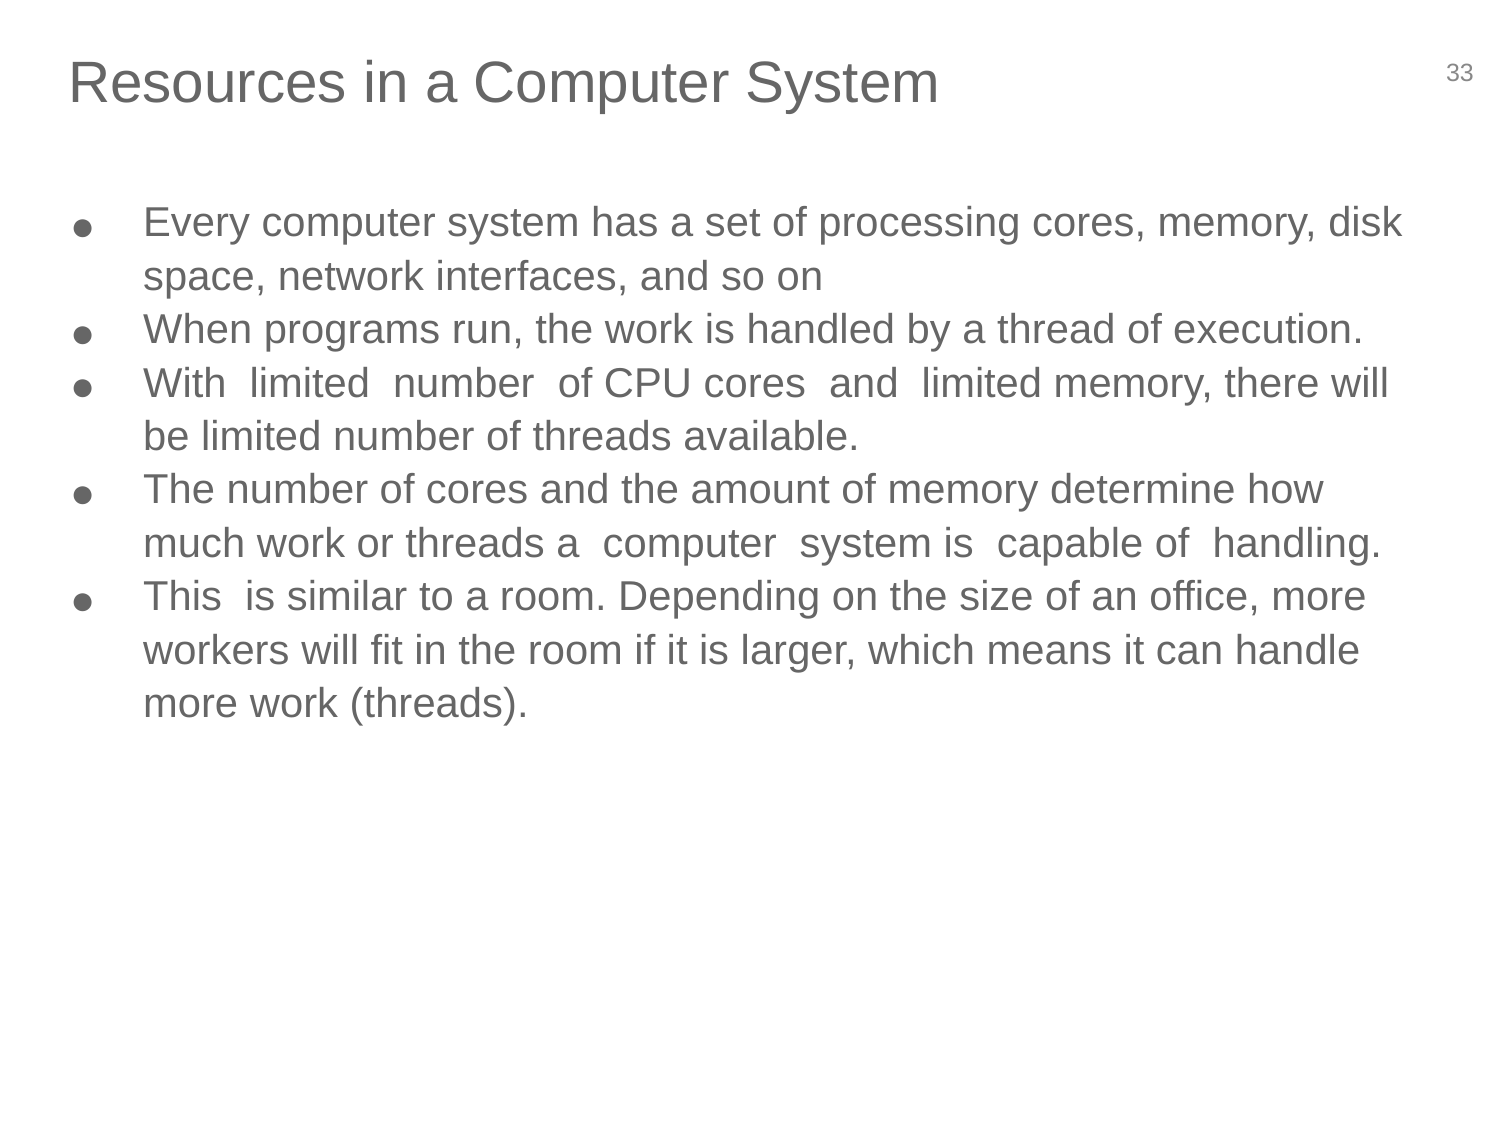

# Resources in a Computer System
33
Every computer system has a set of processing cores, memory, disk space, network interfaces, and so on
When programs run, the work is handled by a thread of execution.
With  limited  number  of CPU cores  and  limited memory, there will be limited number of threads available.
The number of cores and the amount of memory determine how much work or threads a  computer  system is  capable of  handling.
This  is similar to a room. Depending on the size of an office, more workers will fit in the room if it is larger, which means it can handle more work (threads).